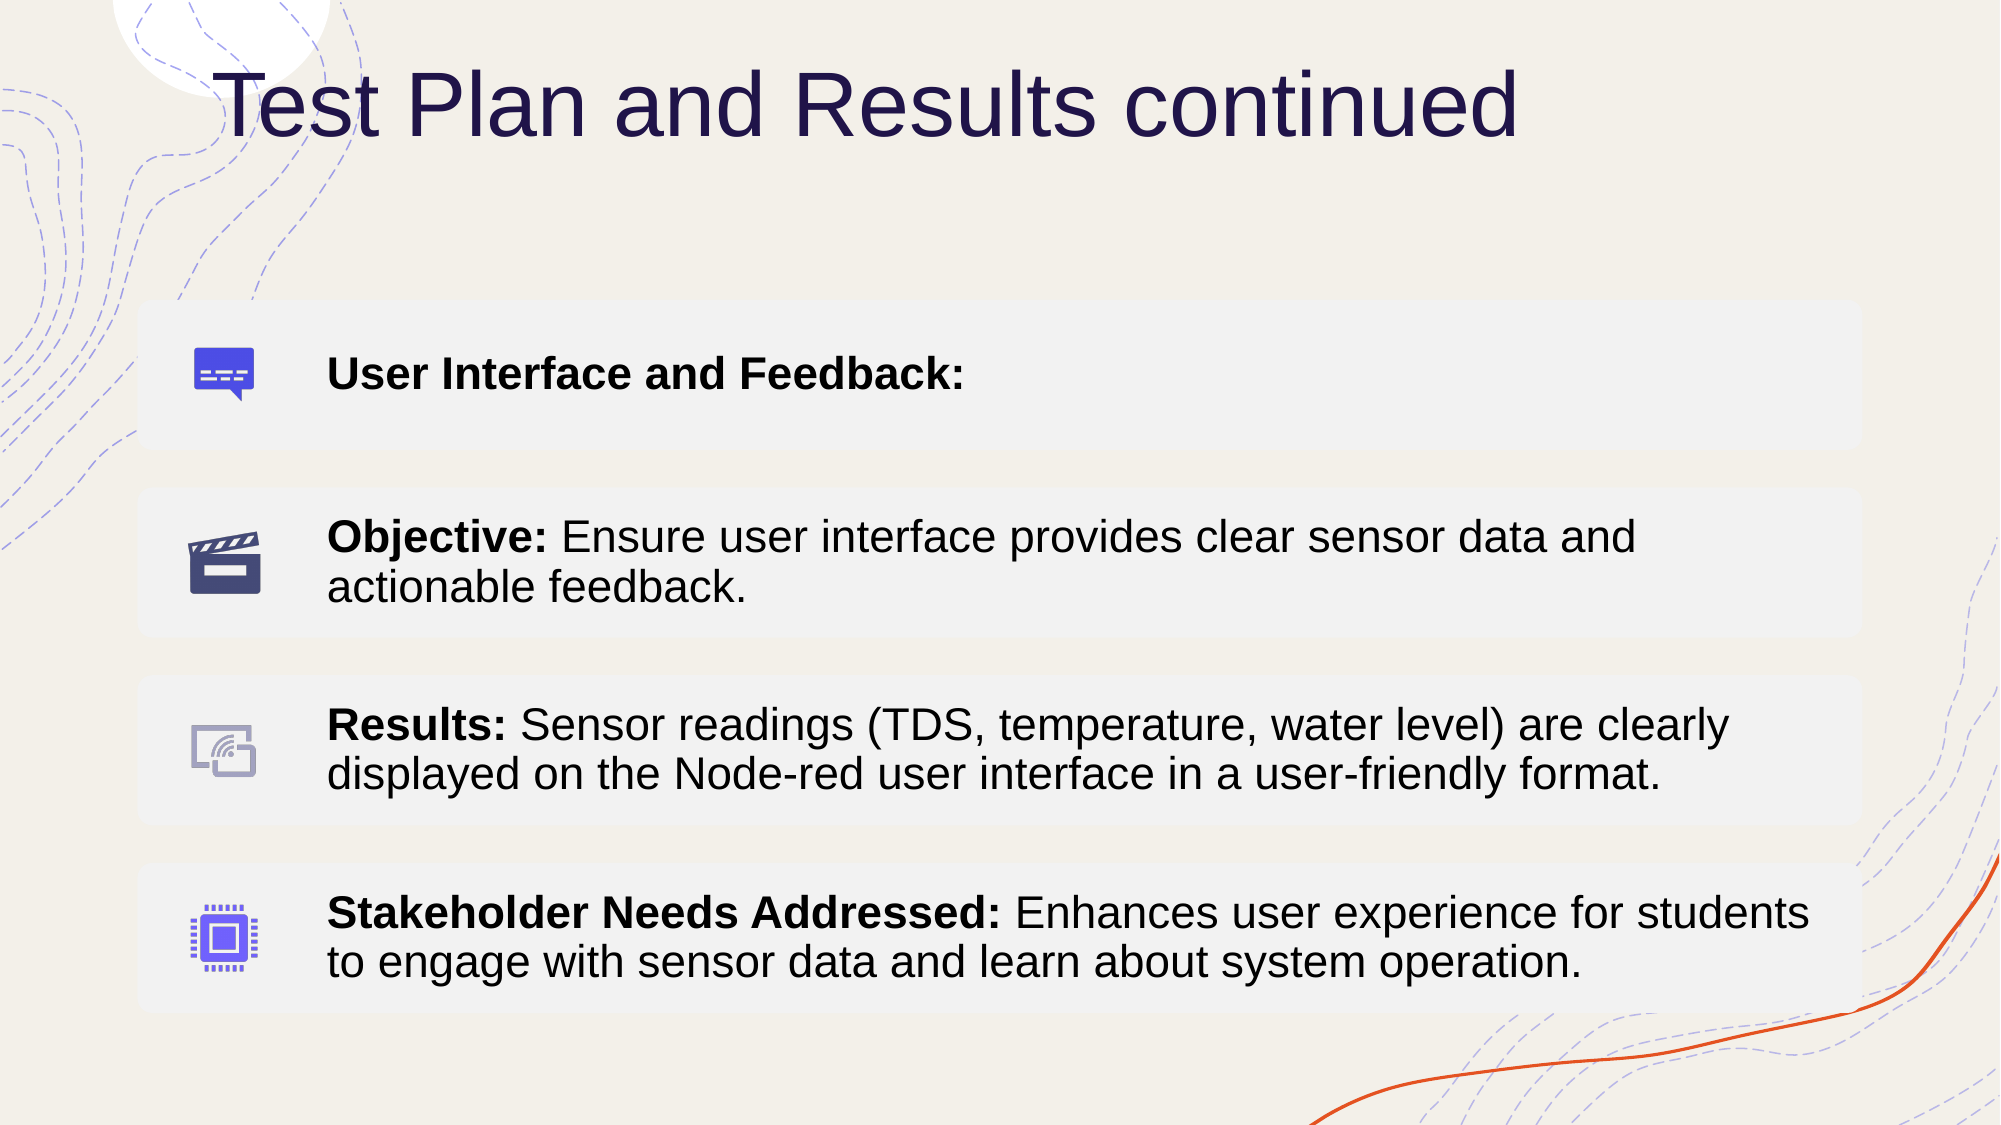

# Test Plan and Results continued
User Interface and Feedback:
Objective: Ensure user interface provides clear sensor data and actionable feedback.
Results: Sensor readings (TDS, temperature, water level) are clearly displayed on the Node-red user interface in a user-friendly format.
Stakeholder Needs Addressed: Enhances user experience for students to engage with sensor data and learn about system operation.